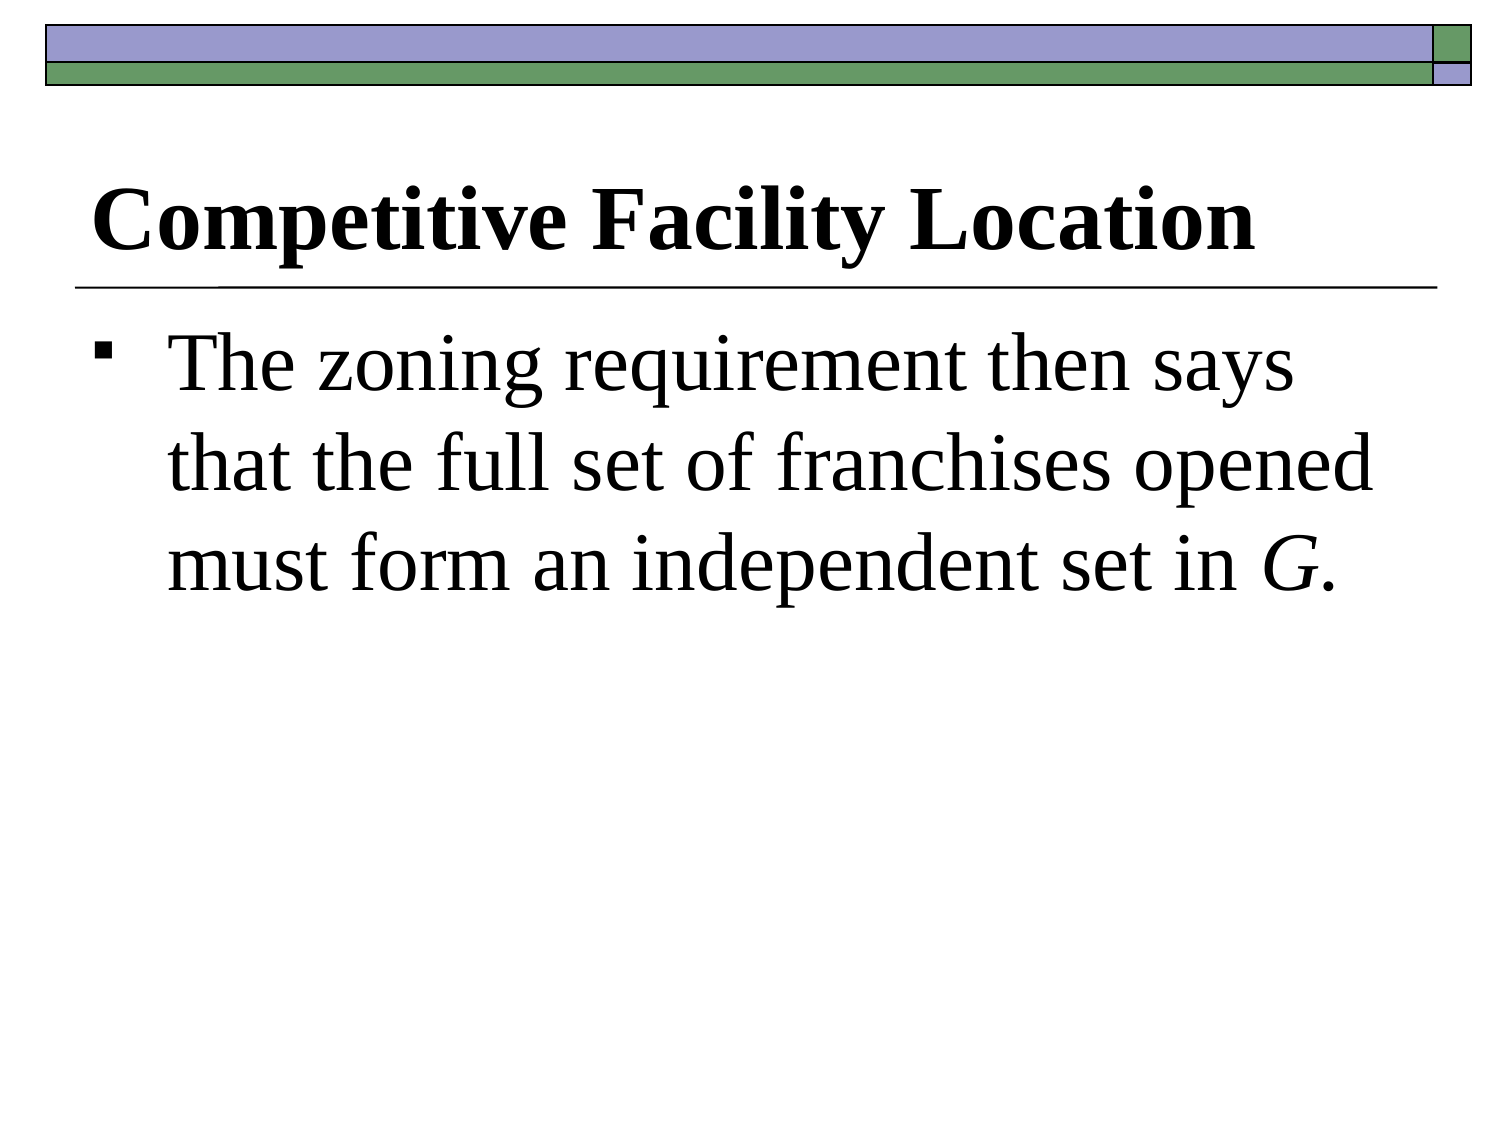

# Competitive Facility Location
The zoning requirement then says that the full set of franchises opened must form an independent set in G.